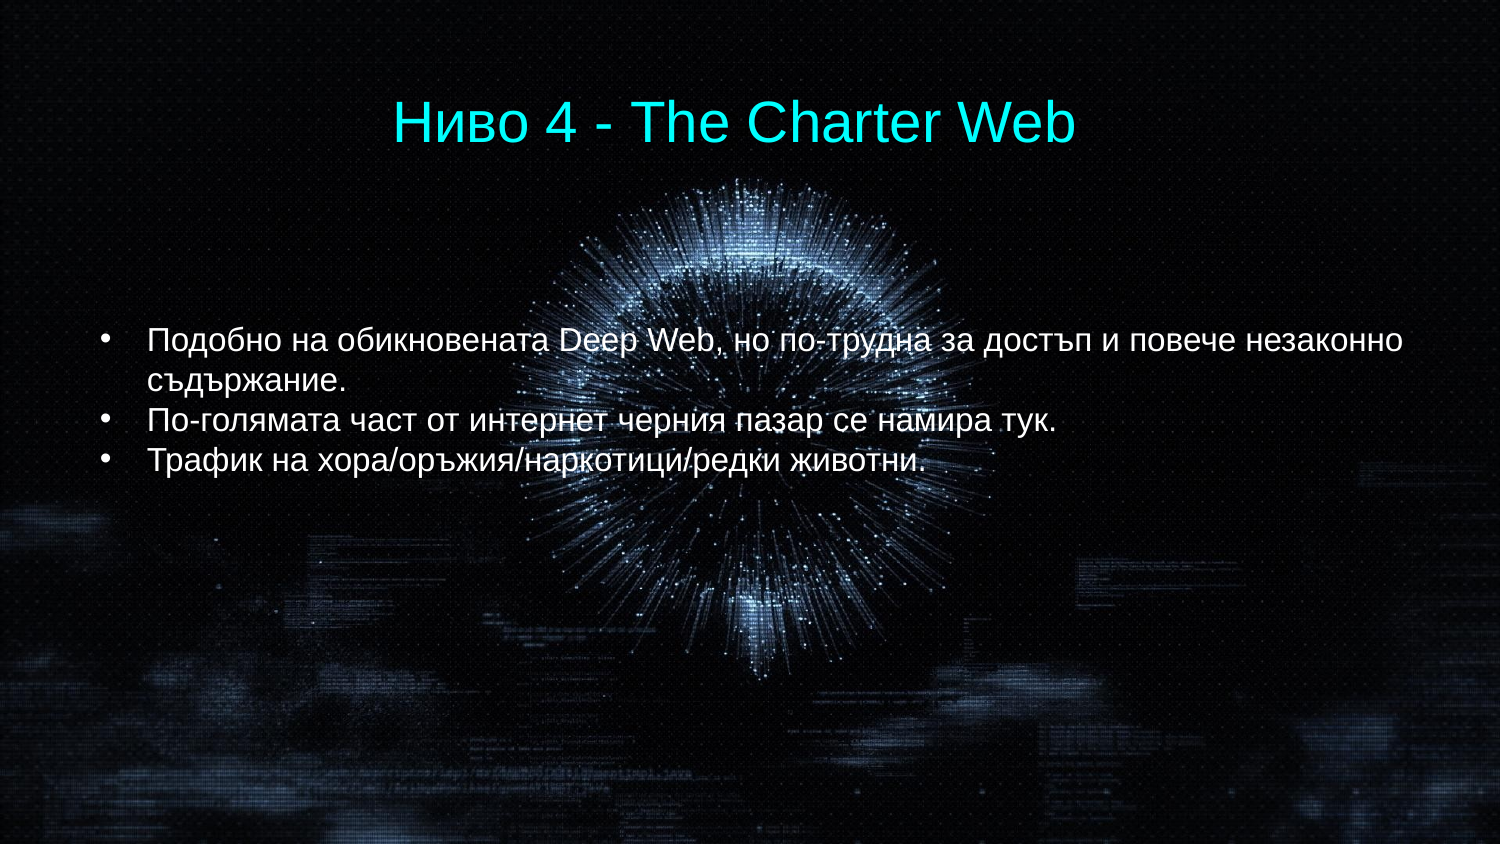

# Ниво 4 - The Charter Web
Подобно на обикновената Deep Web, но по-трудна за достъп и повече незаконно съдържание.
По-голямата част от интернет черния пазар се намира тук.
Трафик на хора/оръжия/наркотици/редки животни.